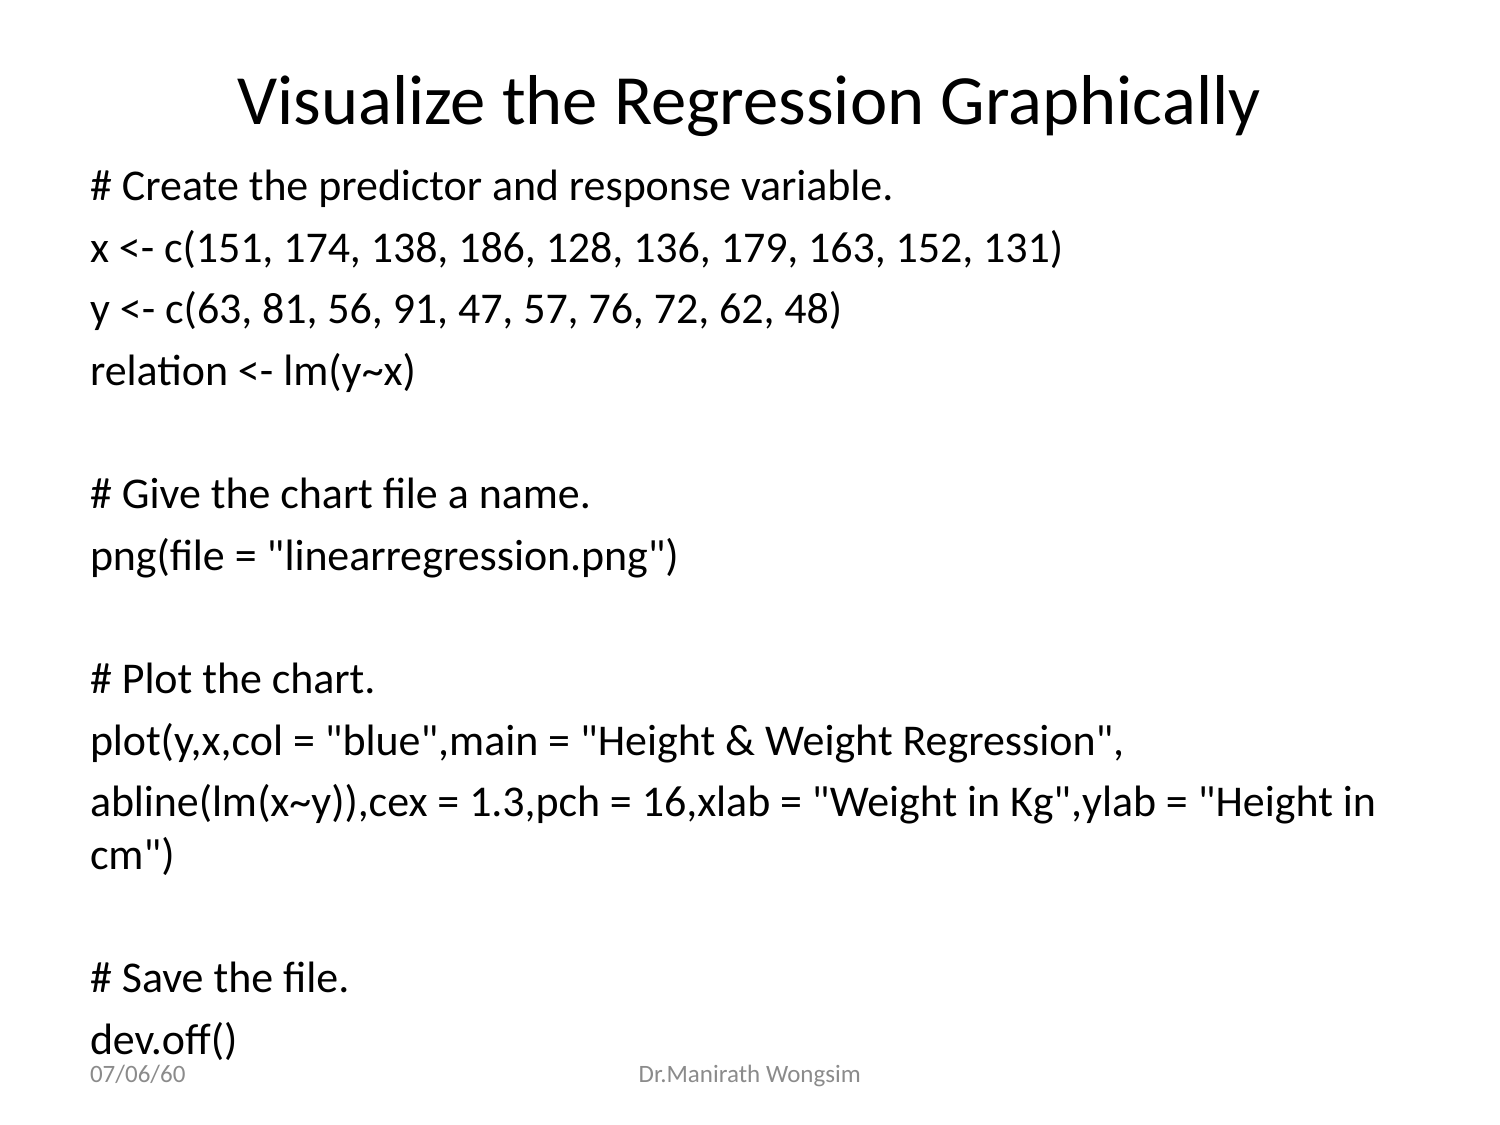

# Visualize the Regression Graphically
# Create the predictor and response variable.
x <- c(151, 174, 138, 186, 128, 136, 179, 163, 152, 131)
y <- c(63, 81, 56, 91, 47, 57, 76, 72, 62, 48)
relation <- lm(y~x)

# Give the chart file a name.
png(file = "linearregression.png")

# Plot the chart.
plot(y,x,col = "blue",main = "Height & Weight Regression",
abline(lm(x~y)),cex = 1.3,pch = 16,xlab = "Weight in Kg",ylab = "Height in cm")

# Save the file.
dev.off()
07/06/60
Dr.Manirath Wongsim